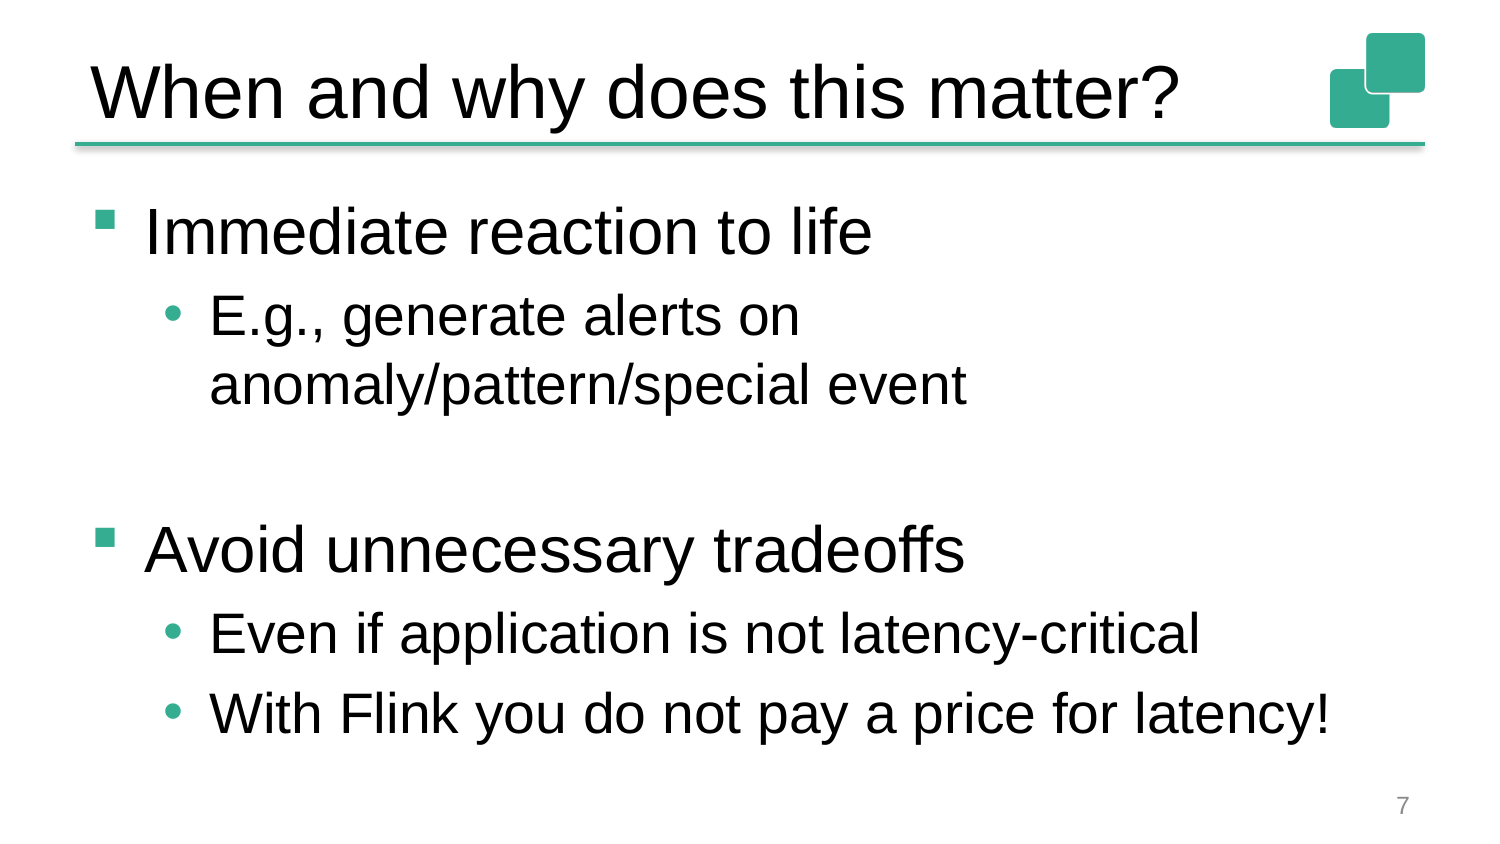

# When and why does this matter?
Immediate reaction to life
E.g., generate alerts on anomaly/pattern/special event

Avoid unnecessary tradeoffs
Even if application is not latency-critical
With Flink you do not pay a price for latency!
7